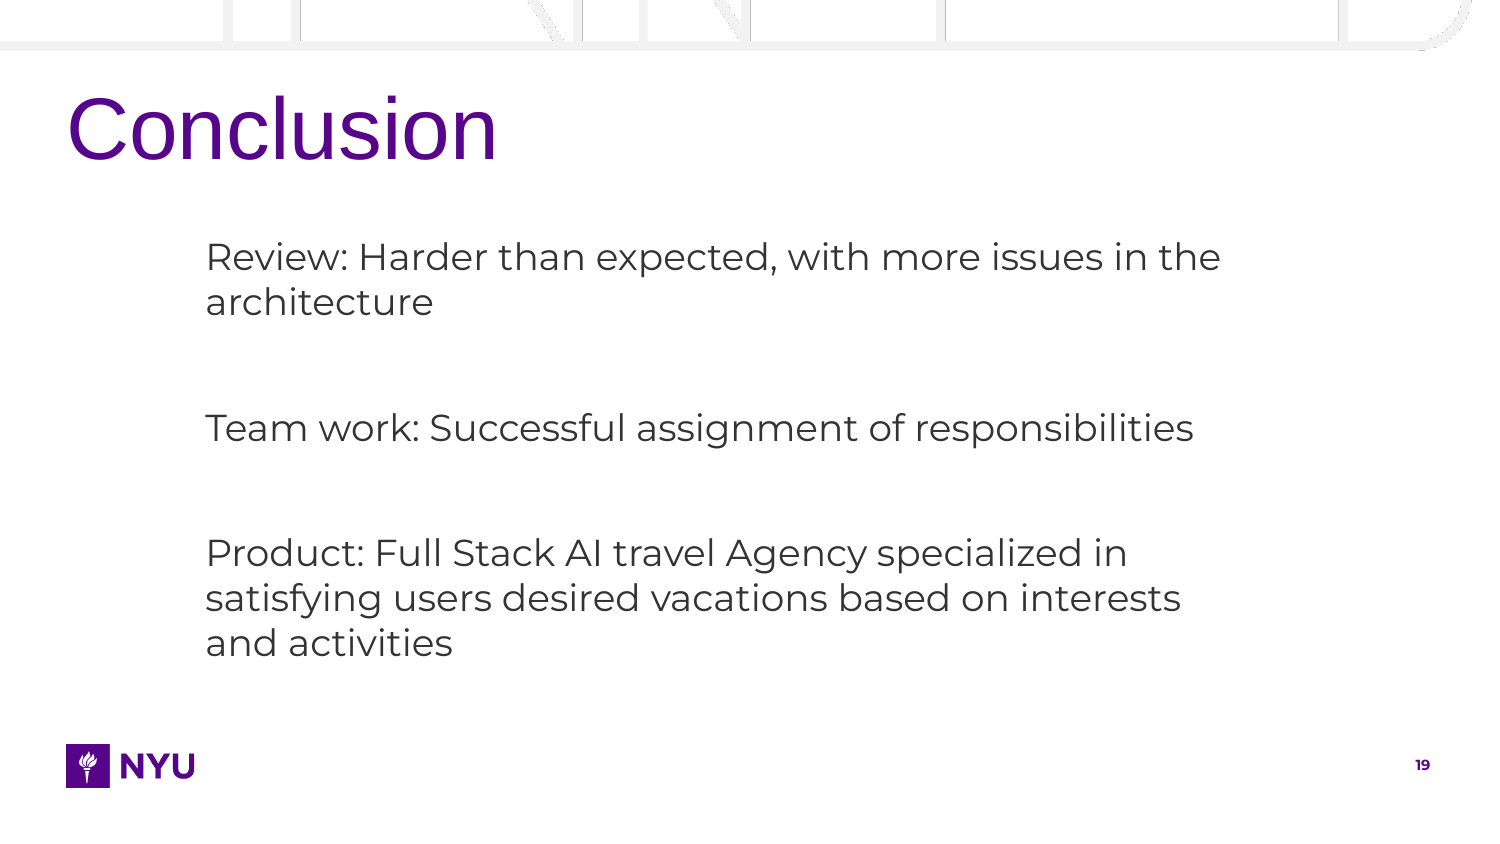

# Conclusion
Review: Harder than expected, with more issues in the architecture
Team work: Successful assignment of responsibilities
Product: Full Stack AI travel Agency specialized in satisfying users desired vacations based on interests and activities